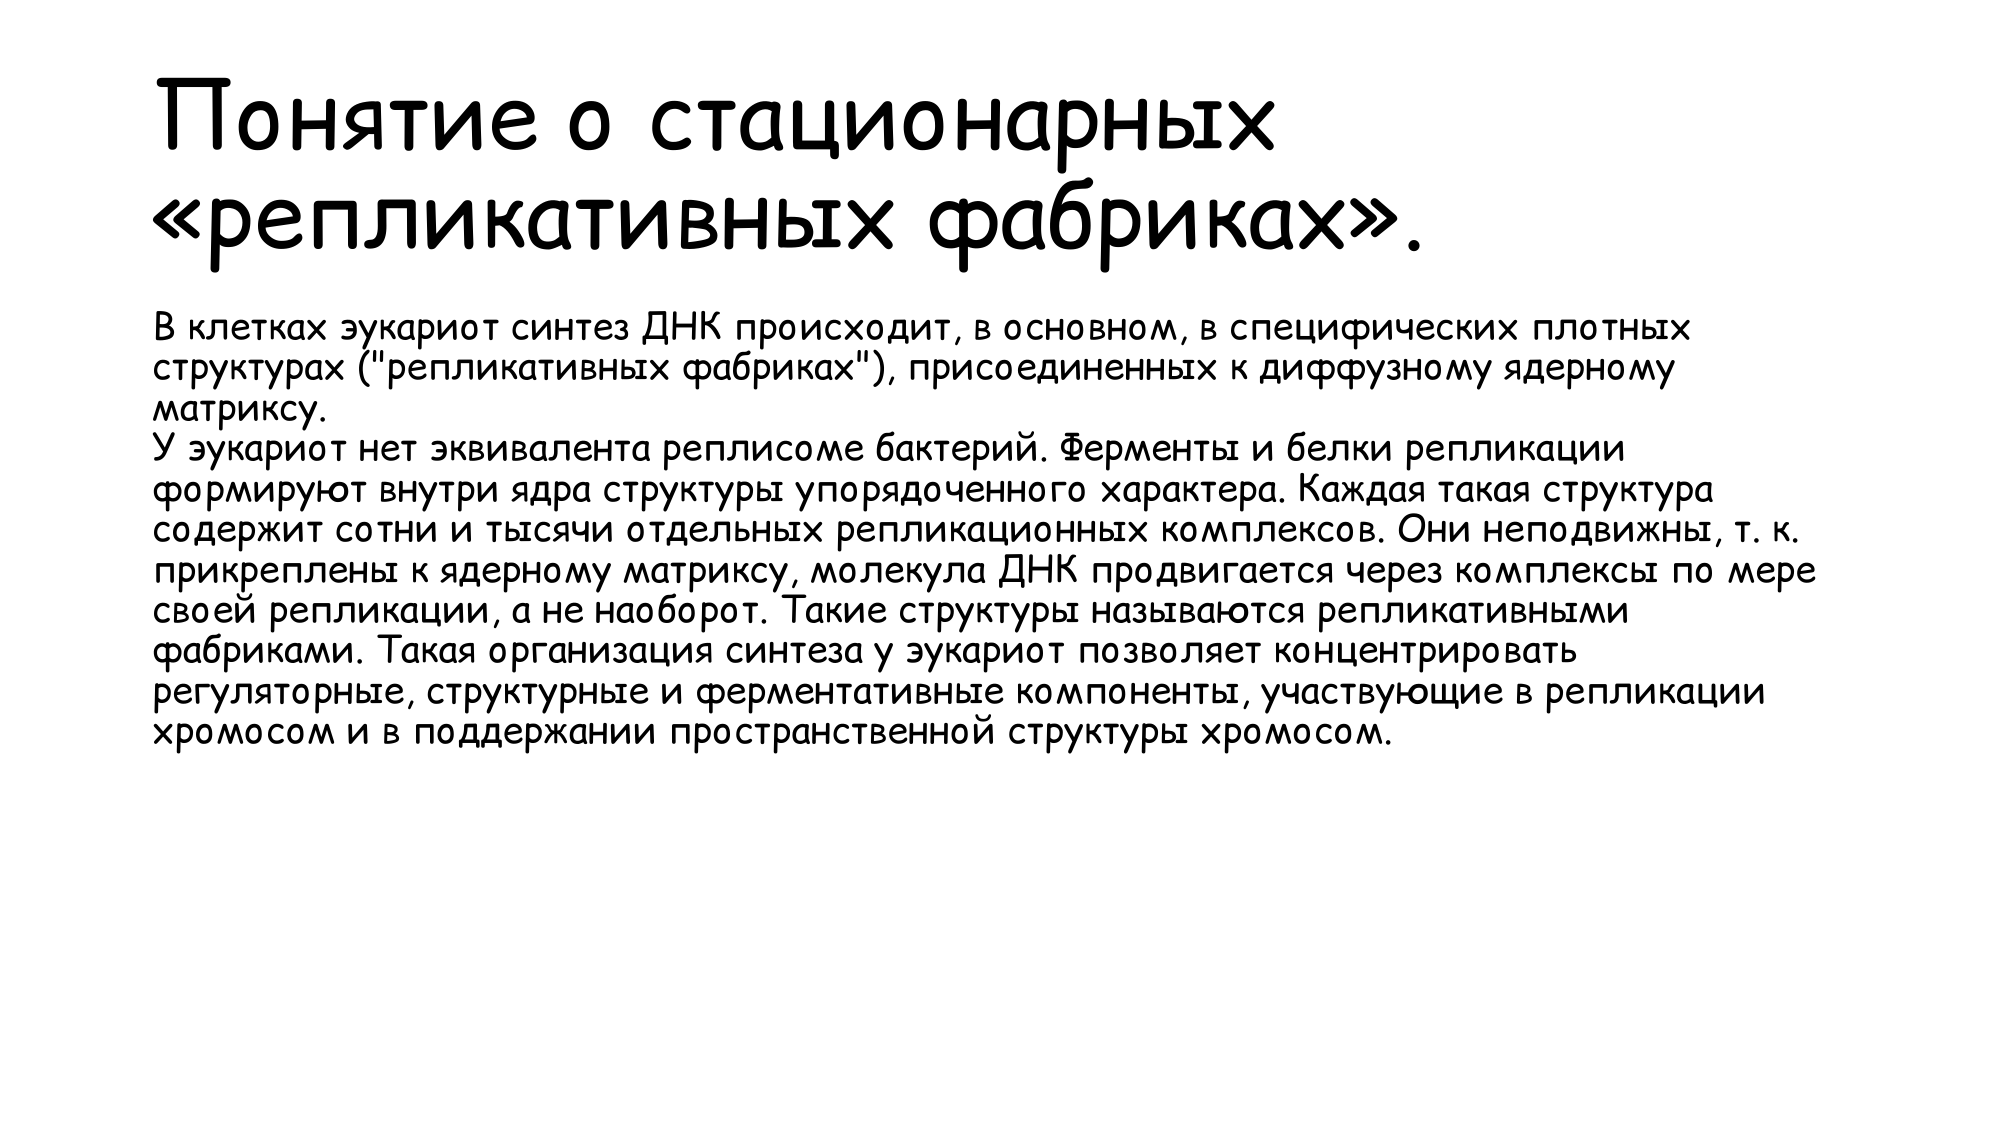

# Понятие о стационарных «репликативных фабриках».
В клетках эукариот синтез ДНК происходит, в основном, в специфических плотных структурах ("репликативных фабриках"), присоединенных к диффузному ядерному матриксу.
У эукариот нет эквивалента реплисоме бактерий. Ферменты и белки репликации формируют внутри ядра структуры упорядоченного характера. Каждая такая структура содержит сотни и тысячи отдельных репликационных комплексов. Они неподвижны, т. к. прикреплены к ядерному матриксу, молекула ДНК продвигается через комплексы по мере своей репликации, а не наоборот. Такие структуры называются репликативными фабриками. Такая организация синтеза у эукариот позволяет концентрировать регуляторные, структурные и ферментативные компоненты, участвующие в репликации хромосом и в поддержании пространственной структуры хромосом.